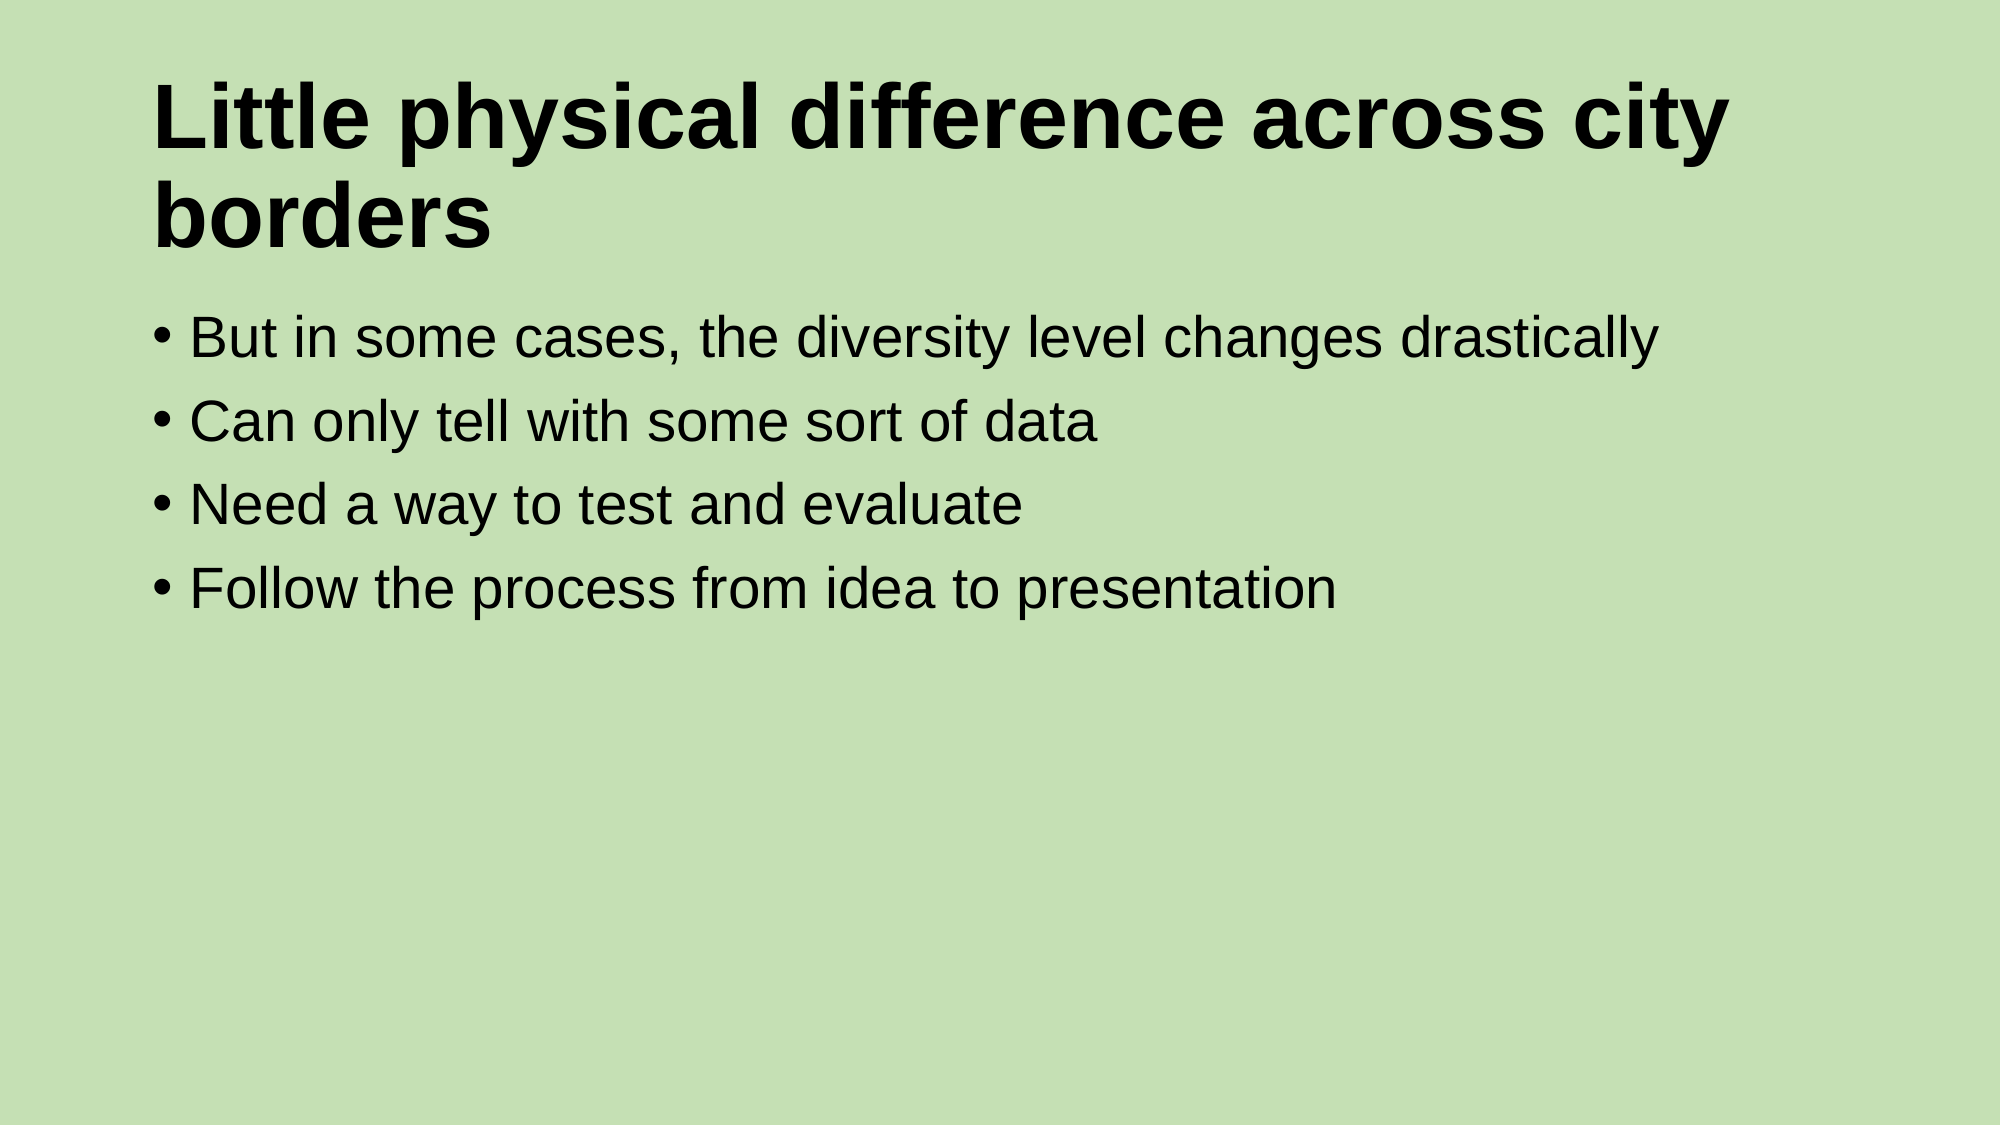

# Little physical difference across city borders
But in some cases, the diversity level changes drastically
Can only tell with some sort of data
Need a way to test and evaluate
Follow the process from idea to presentation